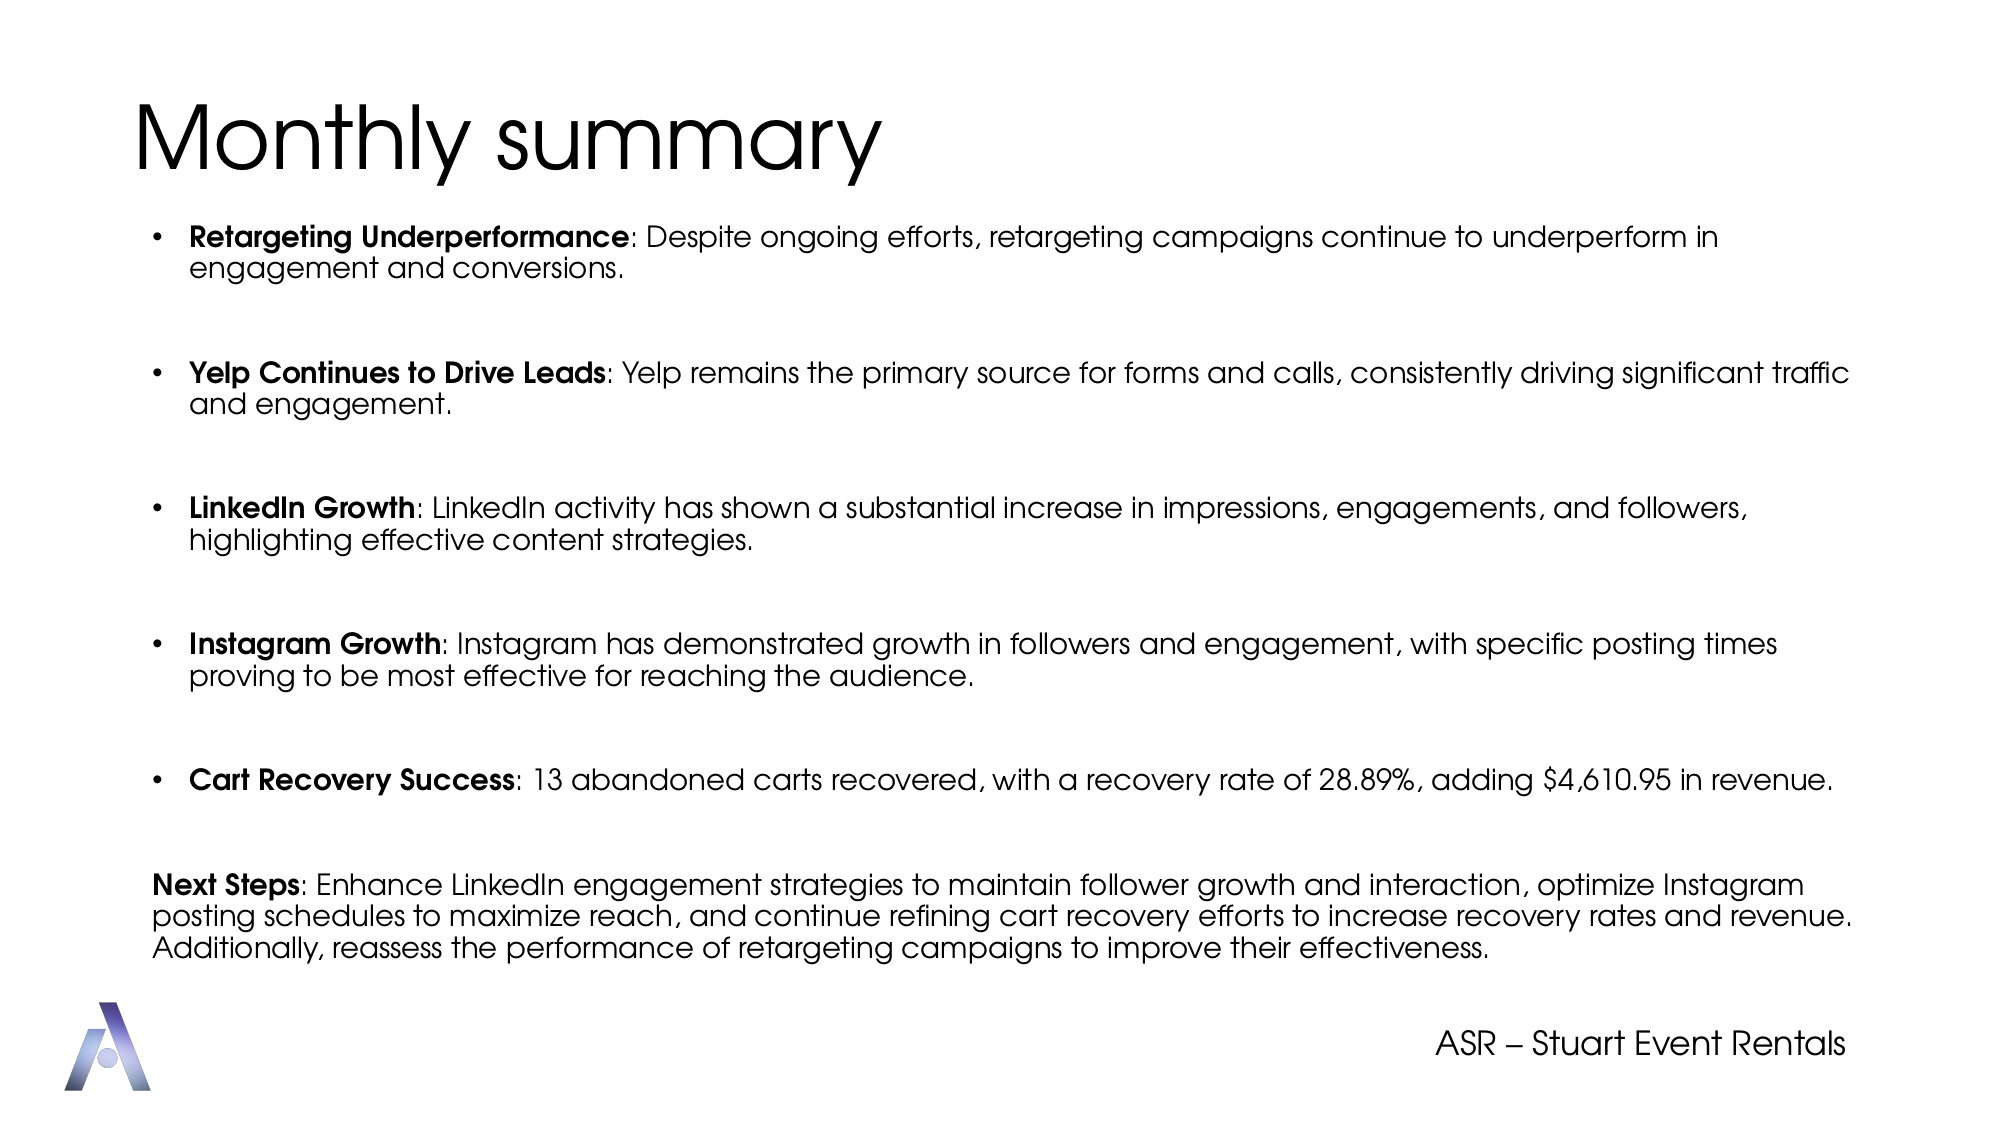

# Monthly summary
Retargeting Underperformance: Despite ongoing efforts, retargeting campaigns continue to underperform in engagement and conversions.

Yelp Continues to Drive Leads: Yelp remains the primary source for forms and calls, consistently driving significant traffic and engagement.

LinkedIn Growth: LinkedIn activity has shown a substantial increase in impressions, engagements, and followers, highlighting effective content strategies.

Instagram Growth: Instagram has demonstrated growth in followers and engagement, with specific posting times proving to be most effective for reaching the audience.

Cart Recovery Success: 13 abandoned carts recovered, with a recovery rate of 28.89%, adding $4,610.95 in revenue.

Next Steps: Enhance LinkedIn engagement strategies to maintain follower growth and interaction, optimize Instagram posting schedules to maximize reach, and continue refining cart recovery efforts to increase recovery rates and revenue. Additionally, reassess the performance of retargeting campaigns to improve their effectiveness.
ASR – Stuart Event Rentals